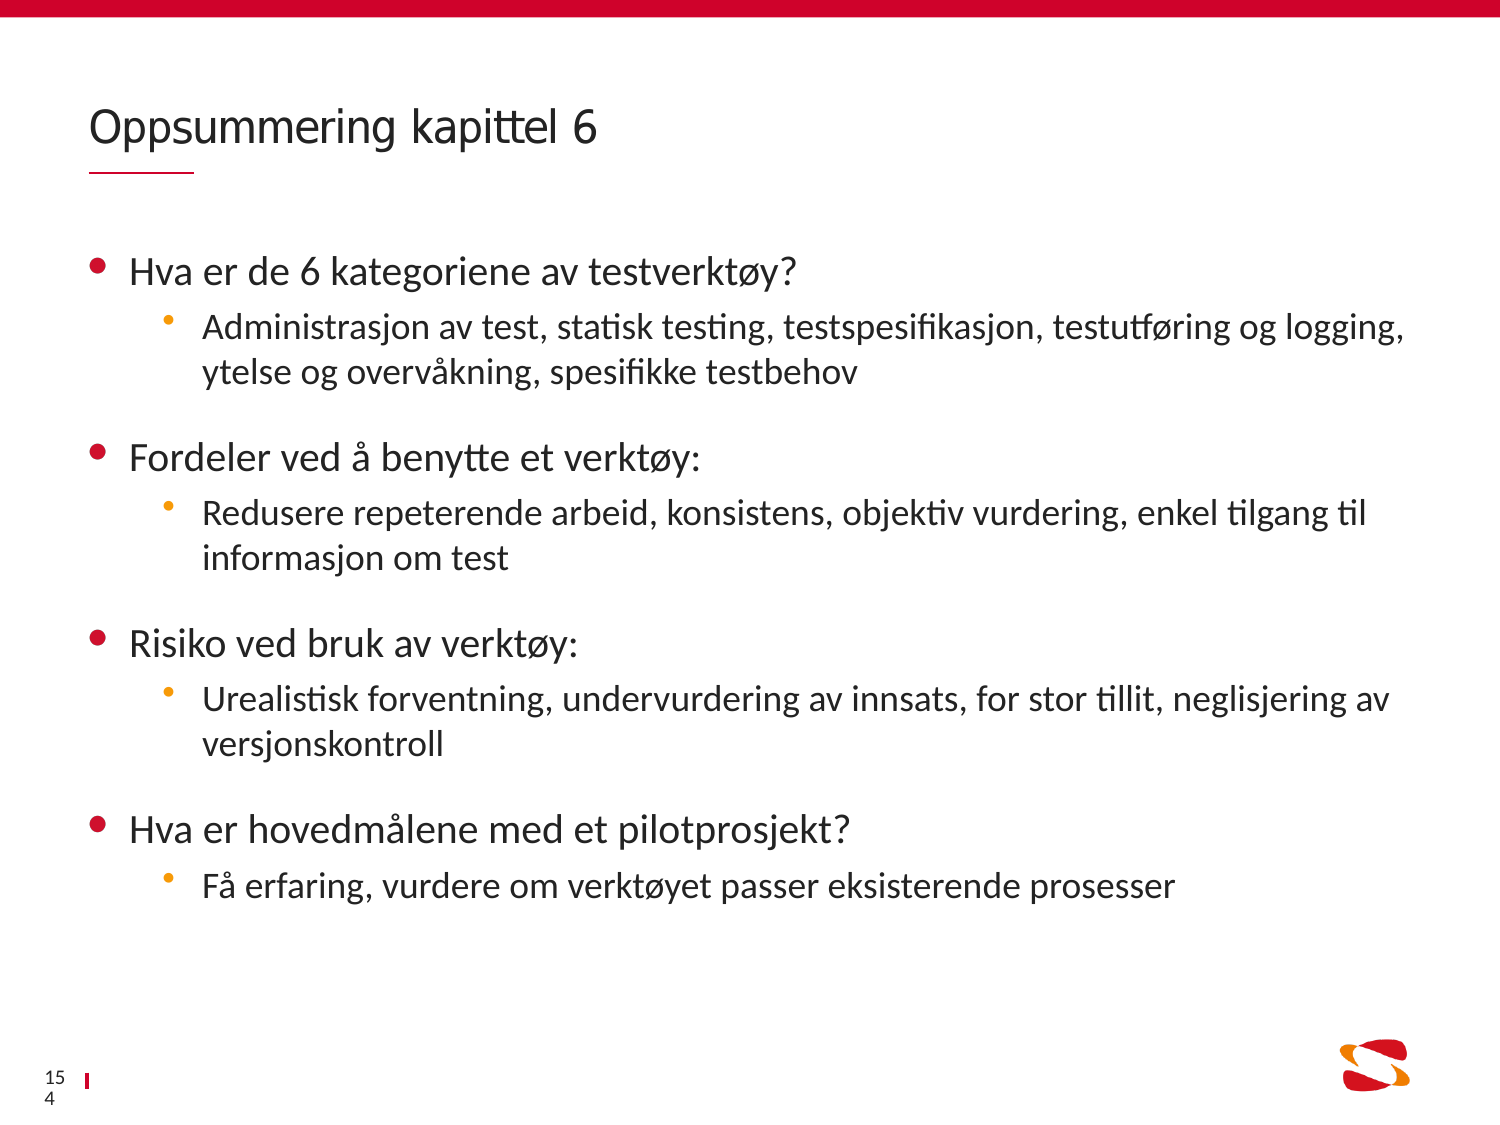

# Oppsummering kapittel 6
Hva er de 6 kategoriene av testverktøy?
Administrasjon av test, statisk testing, testspesifikasjon, testutføring og logging, ytelse og overvåkning, spesifikke testbehov
Fordeler ved å benytte et verktøy:
Redusere repeterende arbeid, konsistens, objektiv vurdering, enkel tilgang til informasjon om test
Risiko ved bruk av verktøy:
Urealistisk forventning, undervurdering av innsats, for stor tillit, neglisjering av versjonskontroll
Hva er hovedmålene med et pilotprosjekt?
Få erfaring, vurdere om verktøyet passer eksisterende prosesser

154